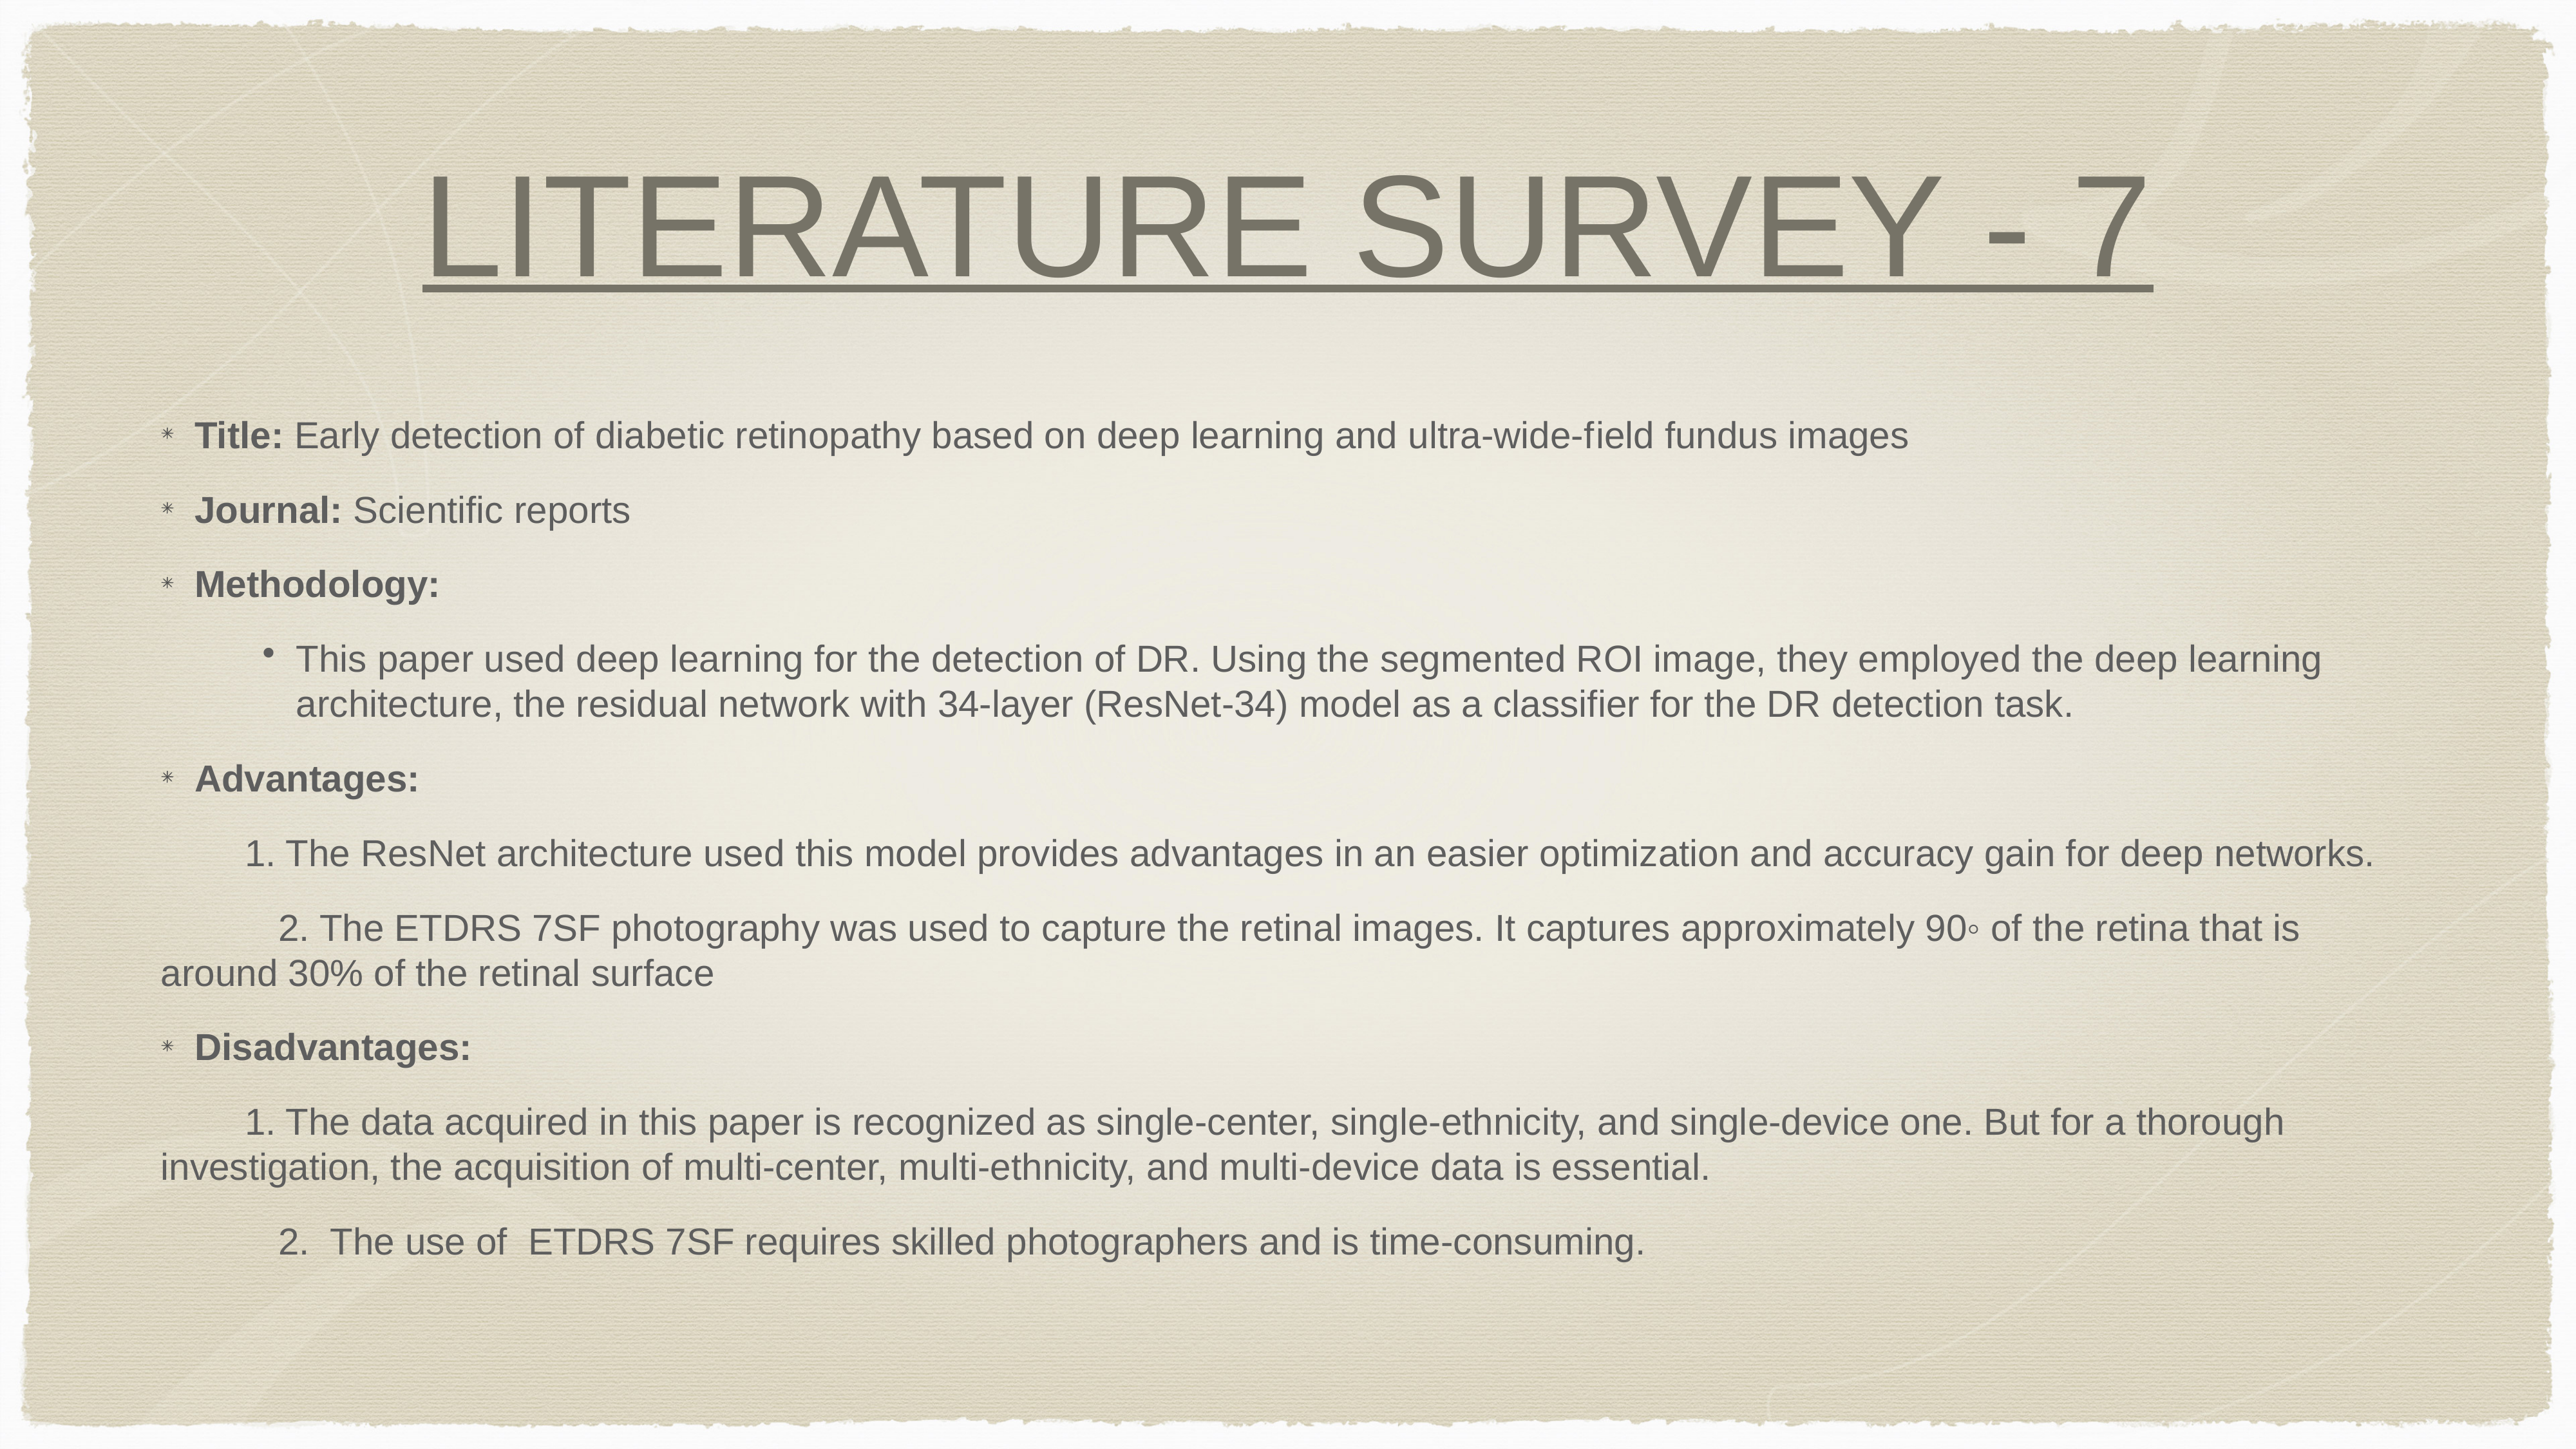

# LITERATURE SURVEY - 7
Title: Early detection of diabetic retinopathy based on deep learning and ultra‑wide‑field fundus images
Journal: Scientific reports
Methodology:
This paper used deep learning for the detection of DR. Using the segmented ROI image, they employed the deep learning architecture, the residual network with 34-layer (ResNet-34) model as a classifier for the DR detection task.
Advantages:
        1. The ResNet architecture used this model provides advantages in an easier optimization and accuracy gain for deep networks.
	  2. The ETDRS 7SF photography was used to capture the retinal images. It captures approximately 90◦ of the retina that is around 30% of the retinal surface
Disadvantages:
        1. The data acquired in this paper is recognized as single-center, single-ethnicity, and single-device one. But for a thorough investigation, the acquisition of multi-center, multi-ethnicity, and multi-device data is essential.
	  2.  The use of  ETDRS 7SF requires skilled photographers and is time-consuming.